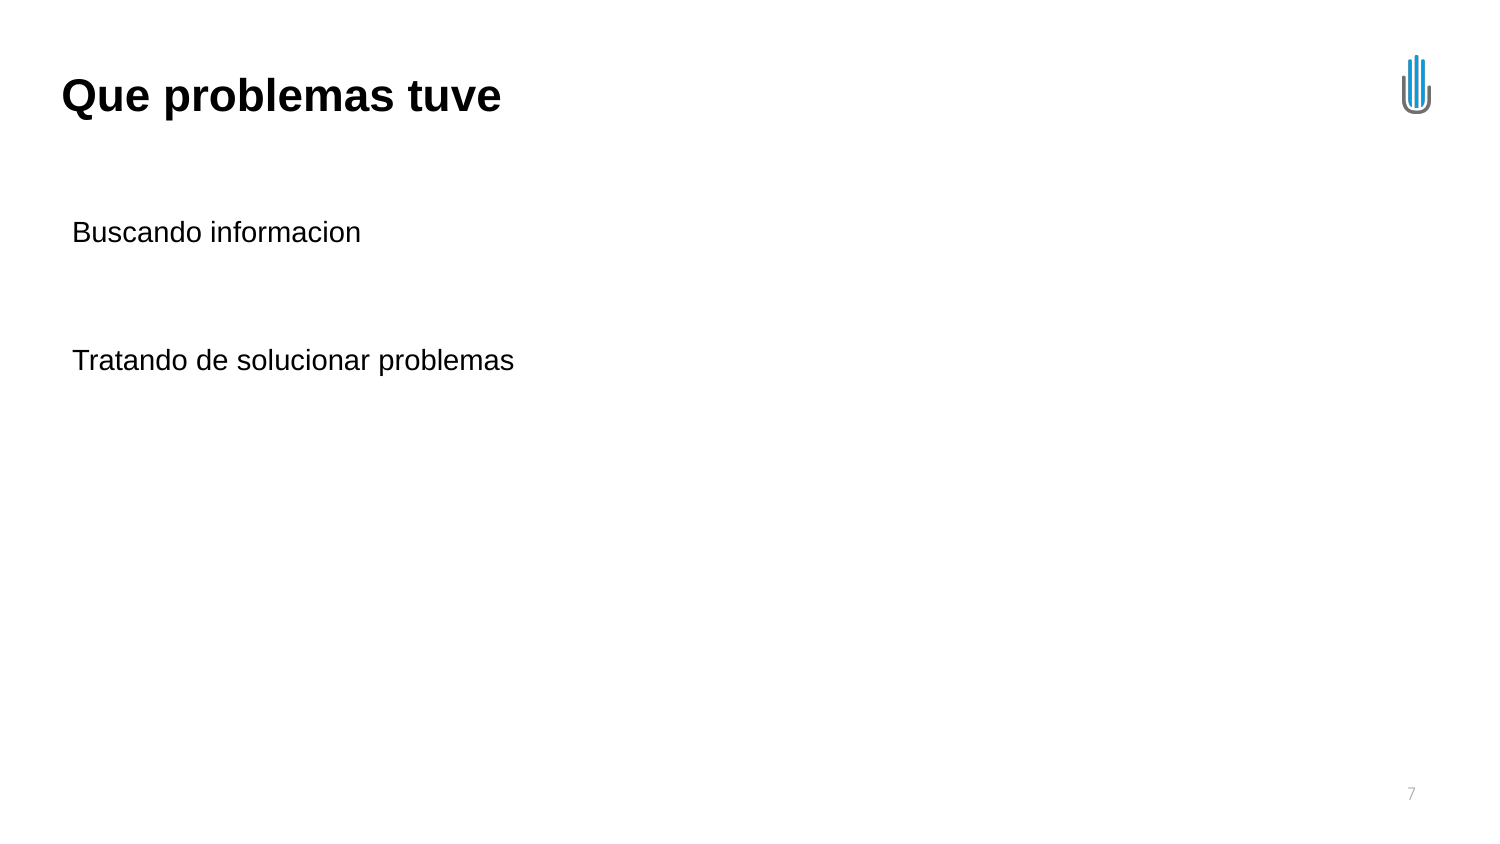

Que problemas tuve
Buscando informacion
Tratando de solucionar problemas

7